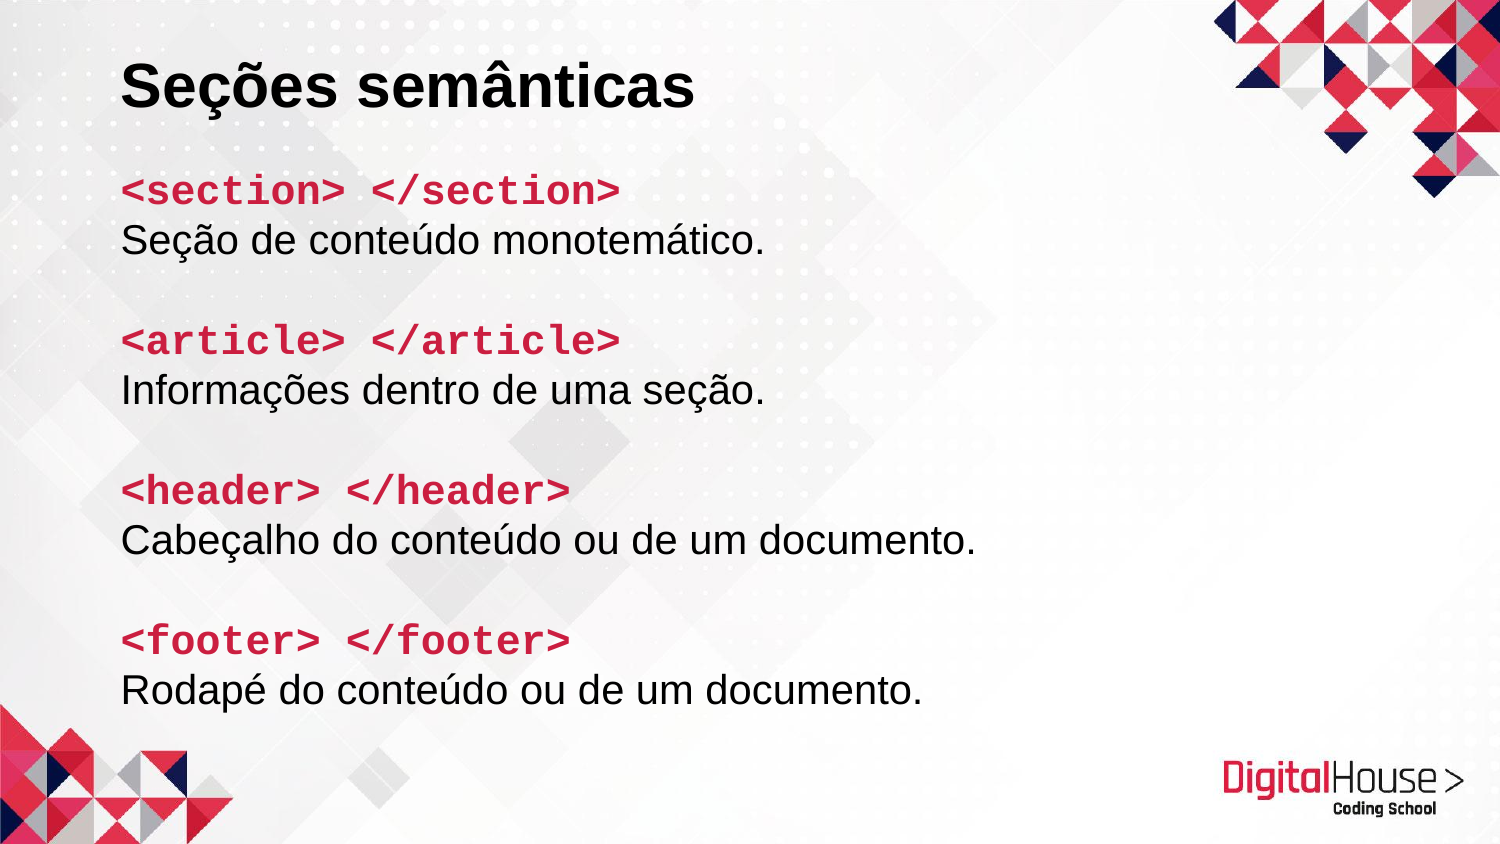

# Seções semânticas
<section> </section>
Seção de conteúdo monotemático.

<article> </article>
Informações dentro de uma seção.

<header> </header>
Cabeçalho do conteúdo ou de um documento.

<footer> </footer>
Rodapé do conteúdo ou de um documento.